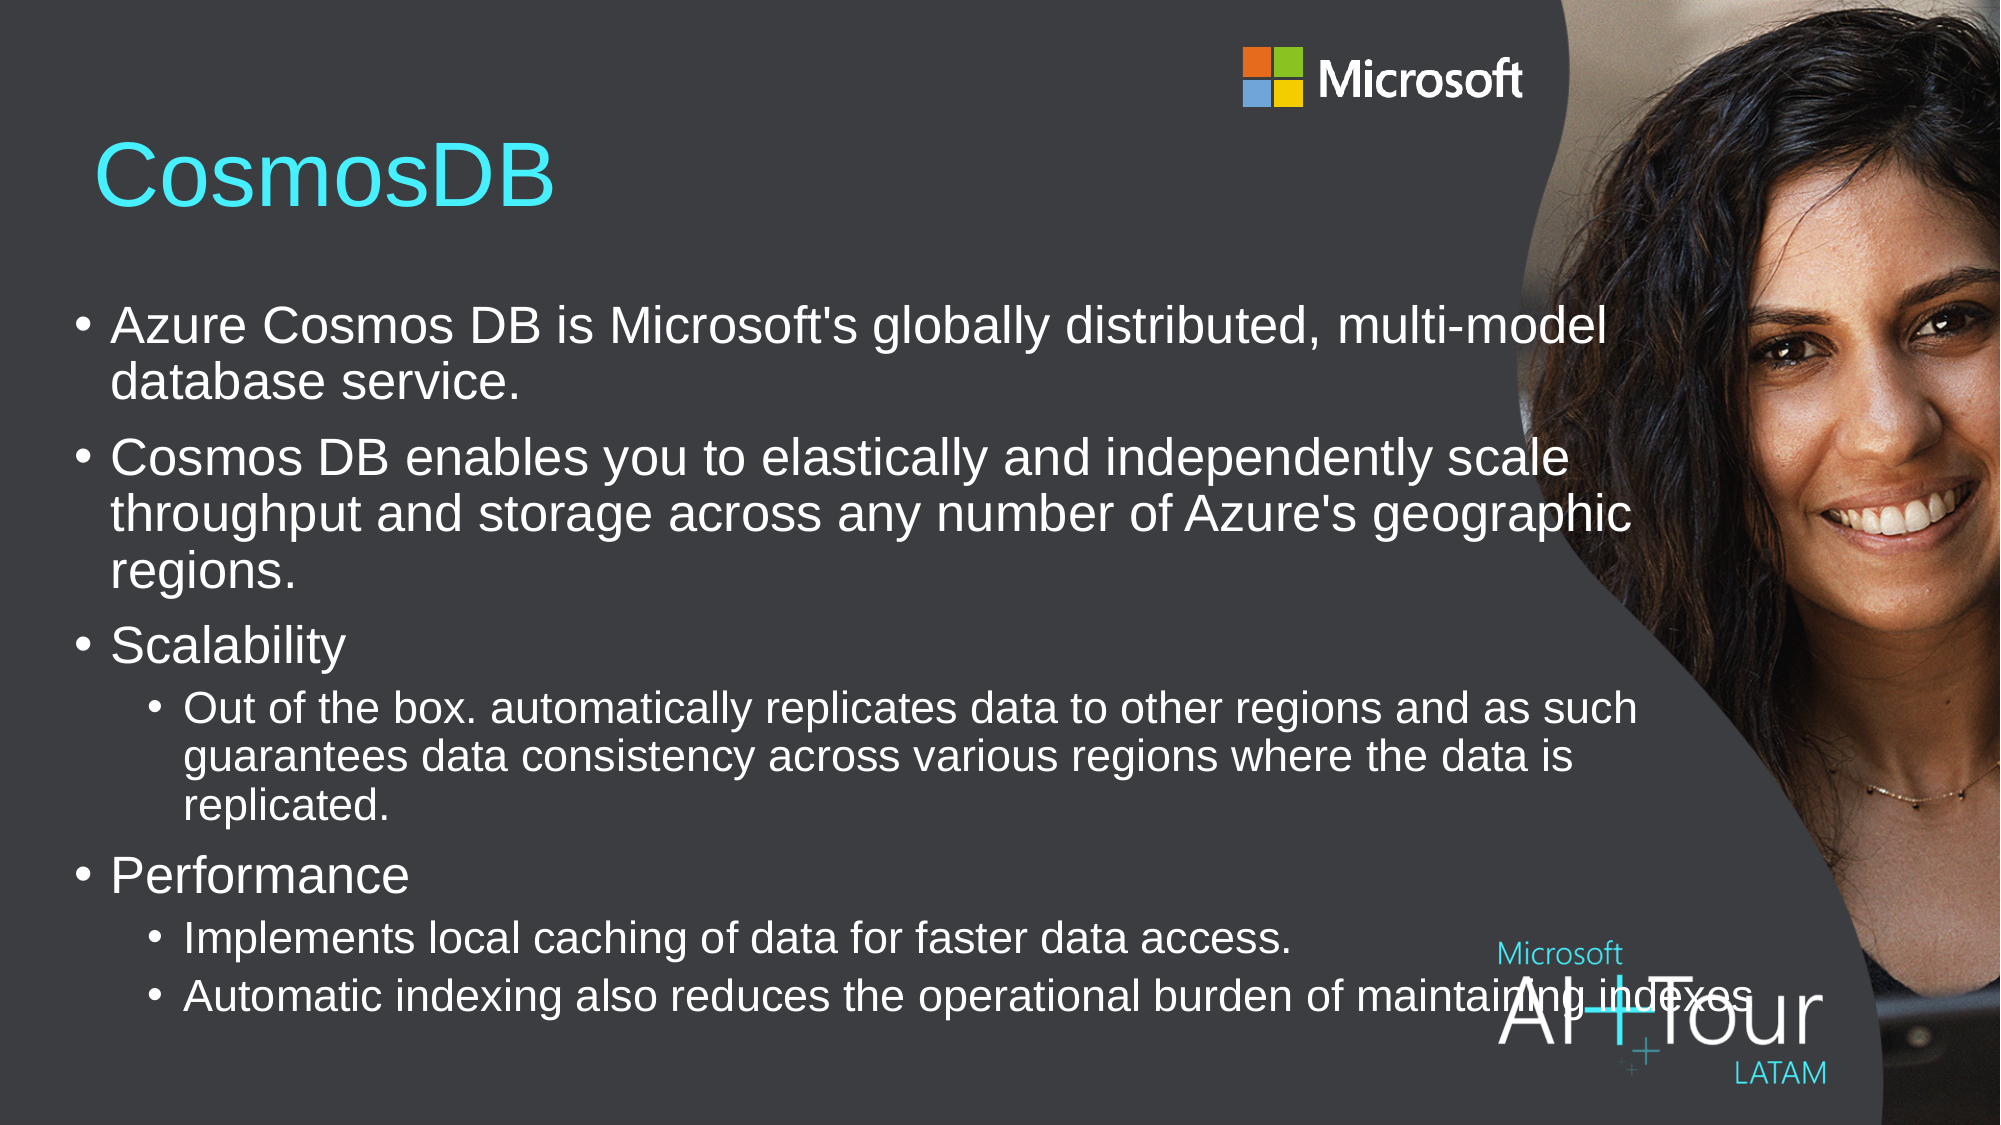

# CosmosDB
Azure Cosmos DB is Microsoft's globally distributed, multi-model database service.
Cosmos DB enables you to elastically and independently scale throughput and storage across any number of Azure's geographic regions.
Scalability
Out of the box. automatically replicates data to other regions and as such guarantees data consistency across various regions where the data is replicated.
Performance
Implements local caching of data for faster data access.
Automatic indexing also reduces the operational burden of maintaining indexes